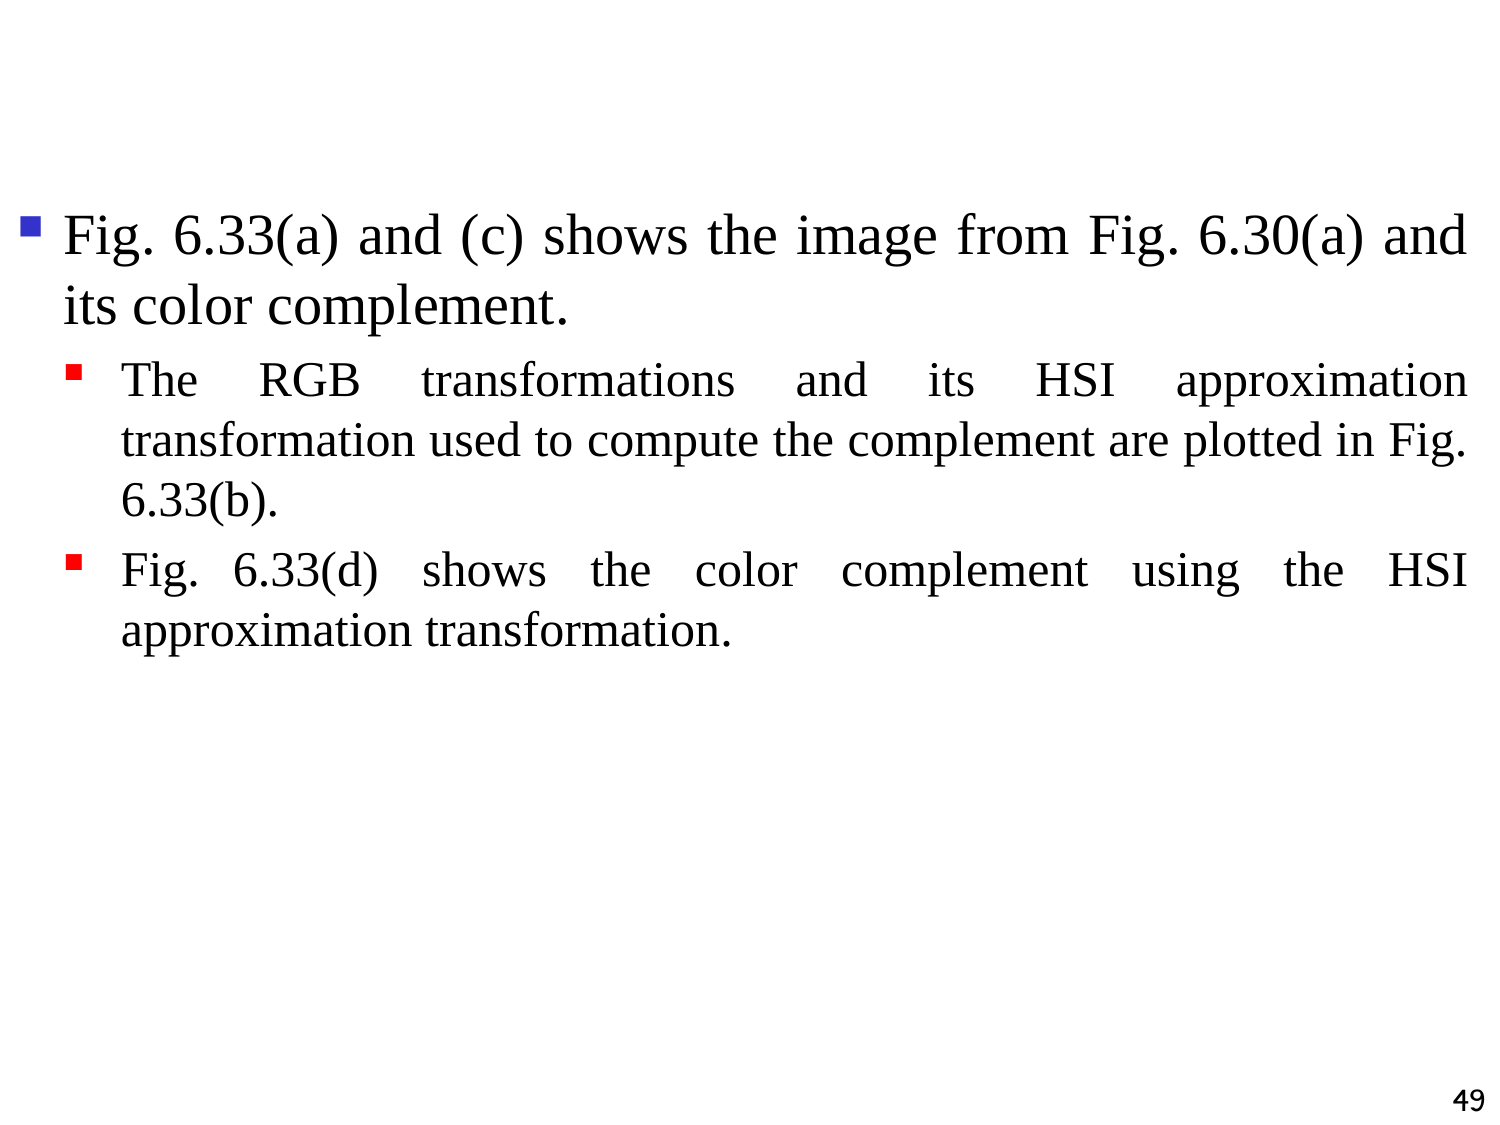

Fig. 6.33(a) and (c) shows the image from Fig. 6.30(a) and its color complement.
The RGB transformations and its HSI approximation transformation used to compute the complement are plotted in Fig. 6.33(b).
Fig. 6.33(d) shows the color complement using the HSI approximation transformation.
49
#